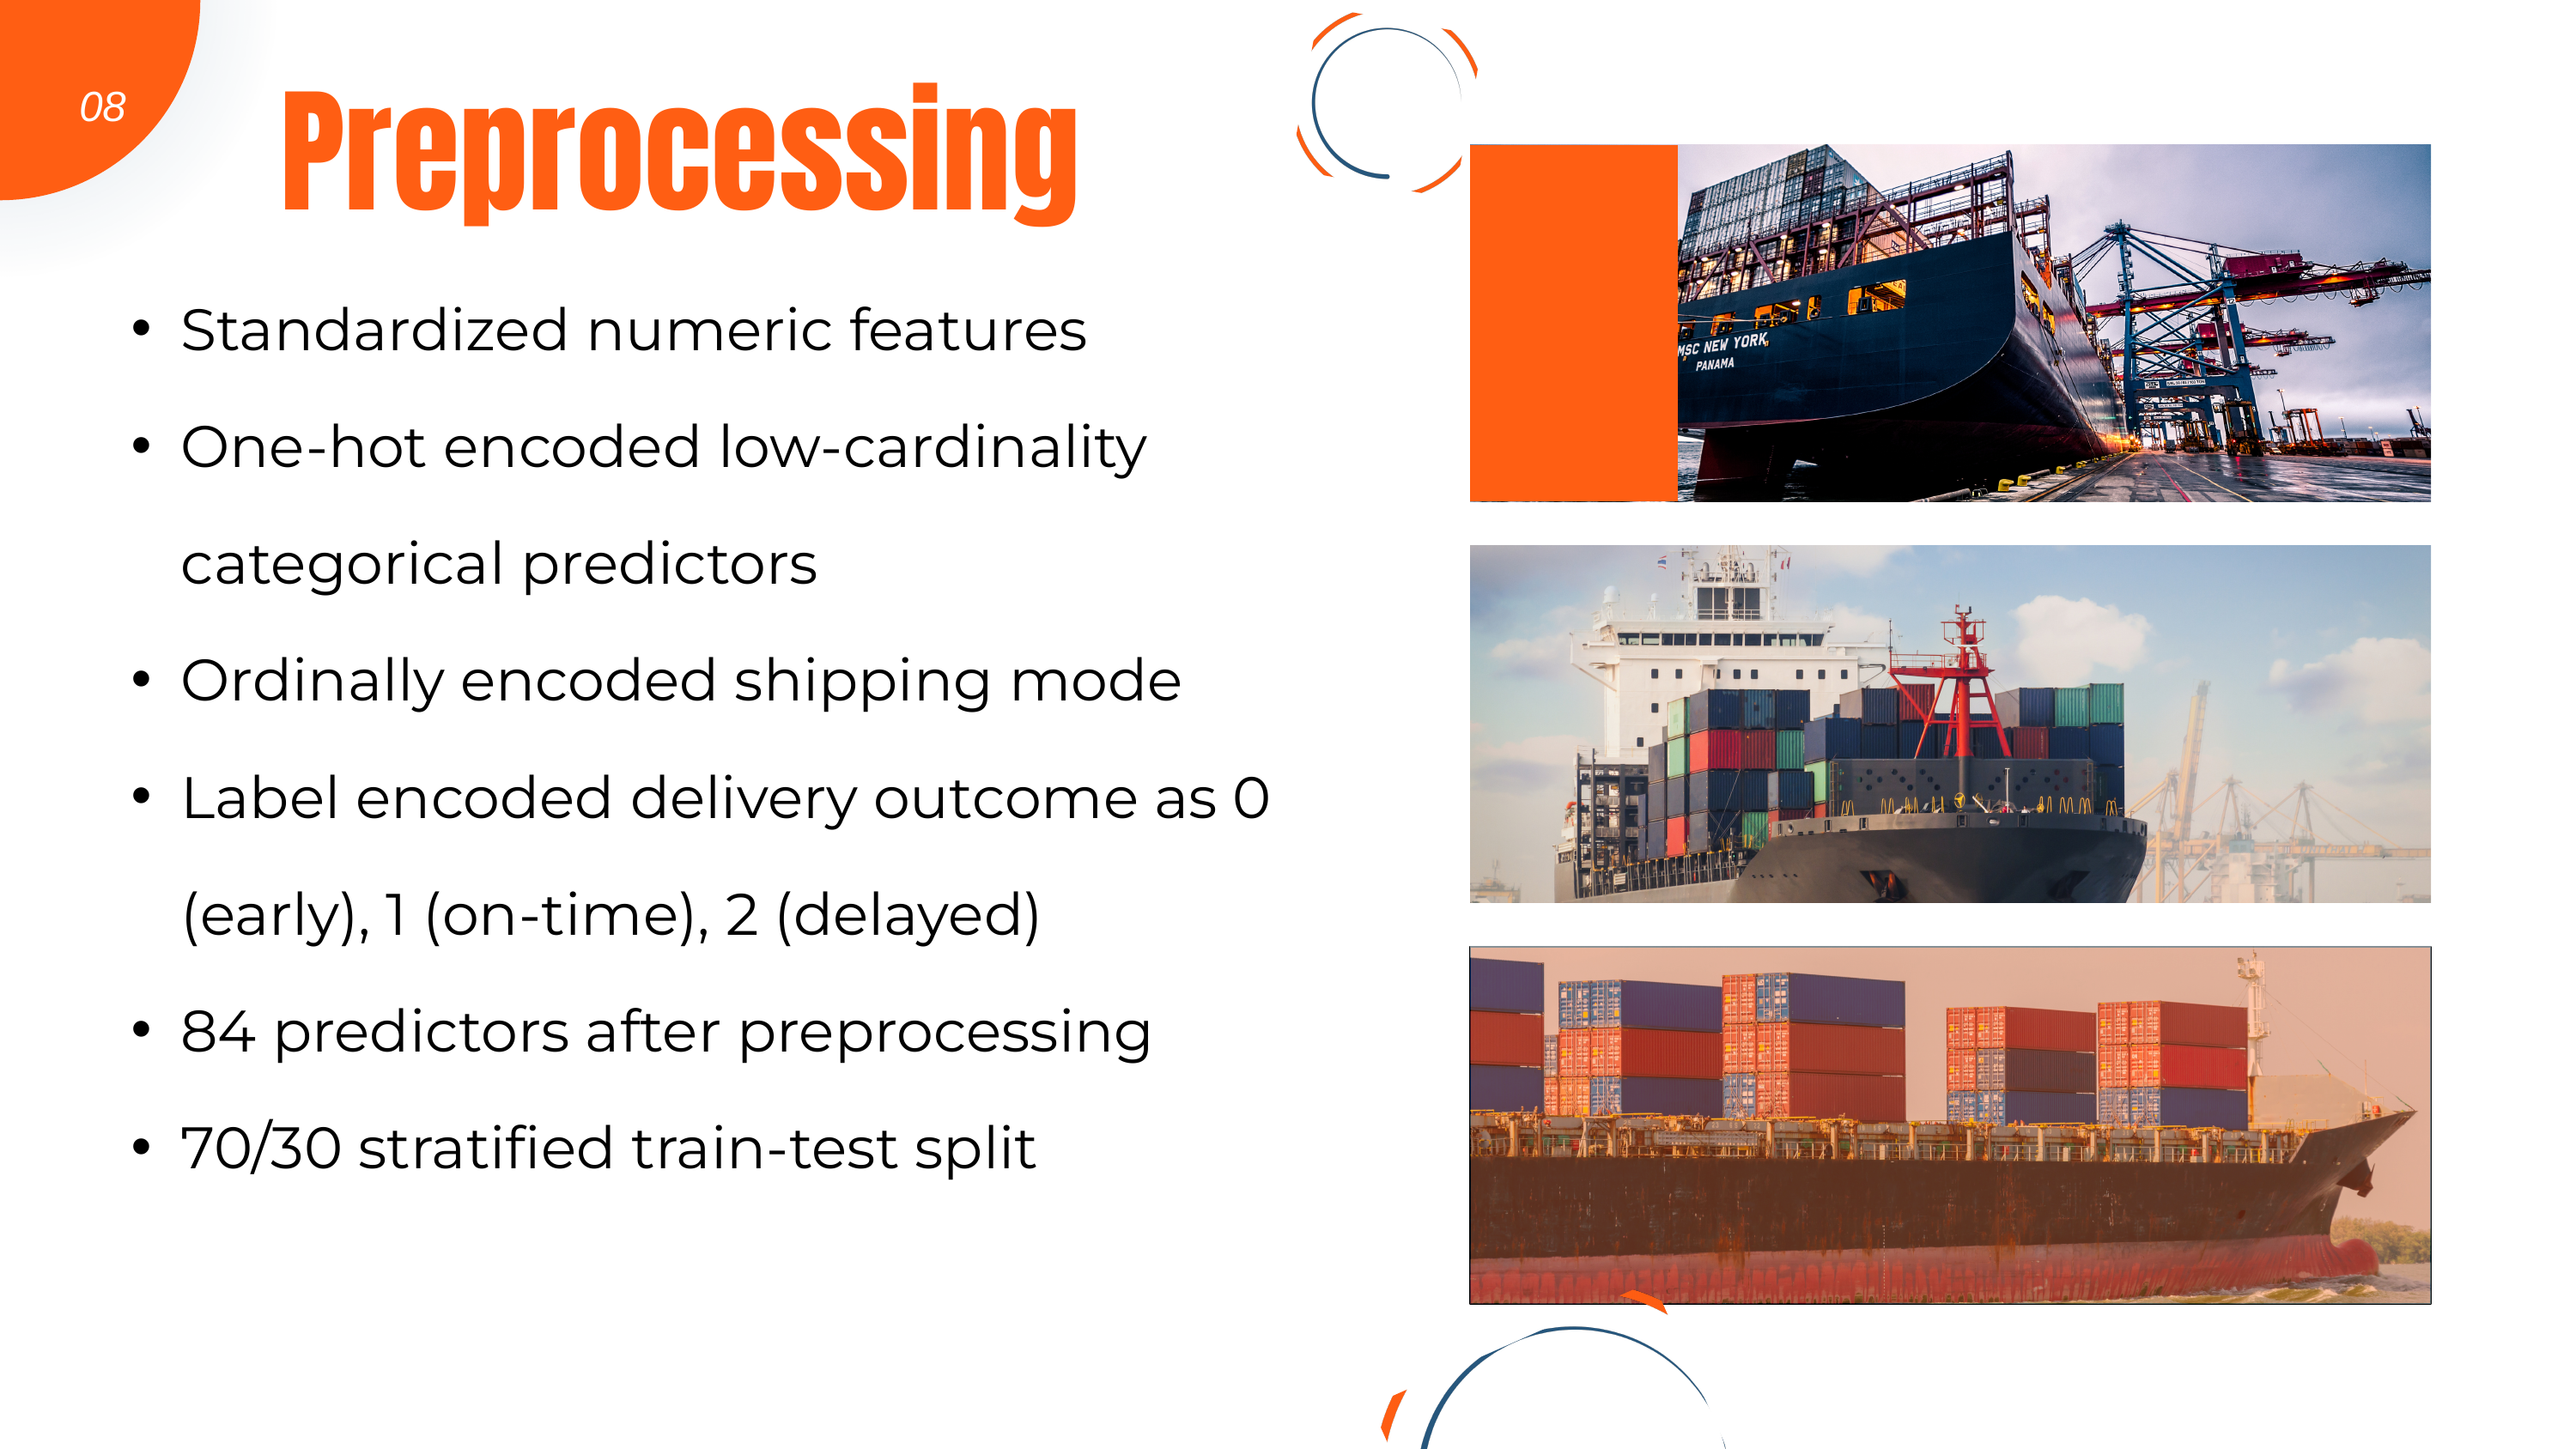

08
Preprocessing

Standardized numeric features
One-hot encoded low-cardinality categorical predictors
Ordinally encoded shipping mode
Label encoded delivery outcome as 0 (early), 1 (on-time), 2 (delayed)
84 predictors after preprocessing
70/30 stratified train-test split